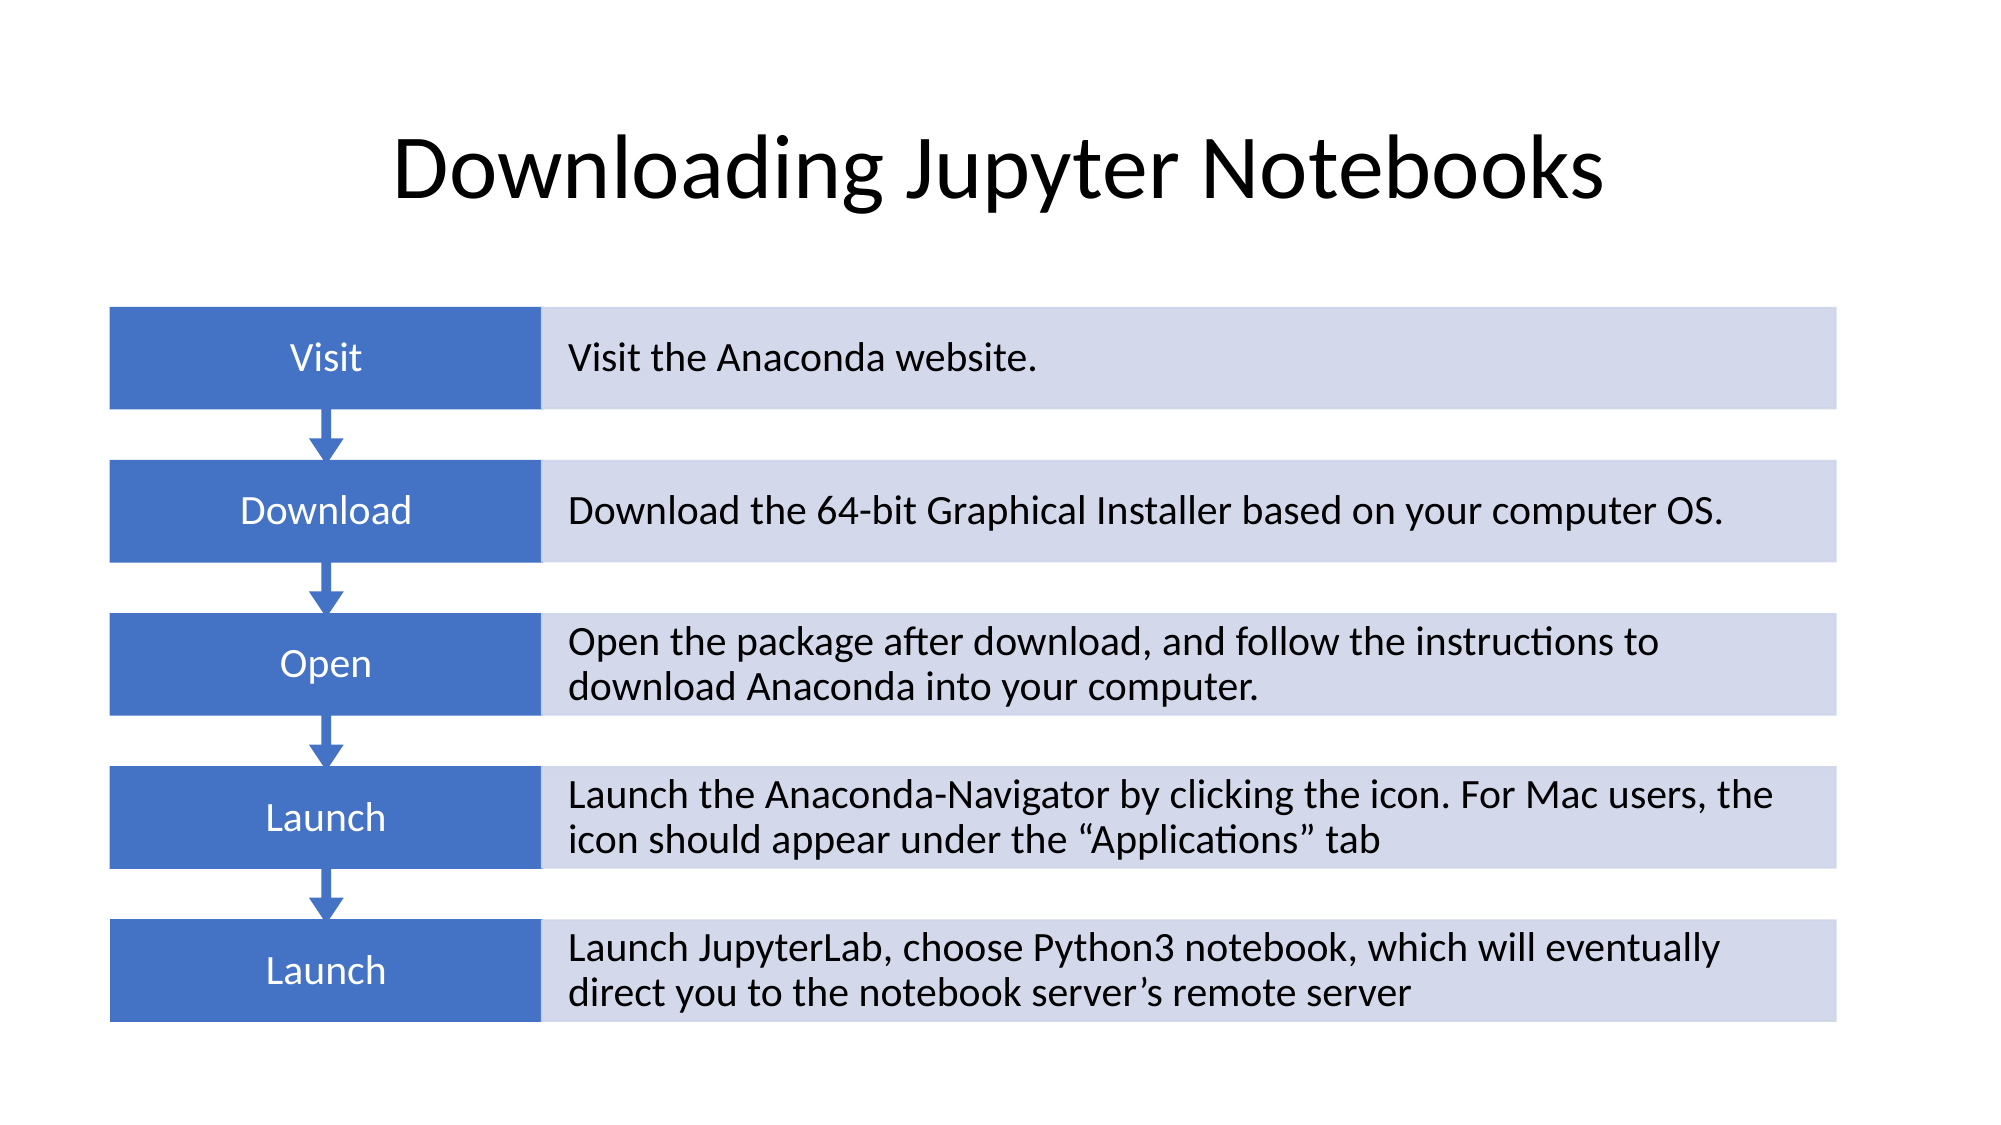

# Downloading Jupyter Notebooks
Launch
Launch JupyterLab, choose Python3 notebook, which will eventually direct you to the notebook server’s remote server
Launch
Launch the Anaconda-Navigator by clicking the icon. For Mac users, the icon should appear under the “Applications” tab
Open
Open the package after download, and follow the instructions to download Anaconda into your computer.
Download
Download the 64-bit Graphical Installer based on your computer OS.
Visit
Visit the Anaconda website.